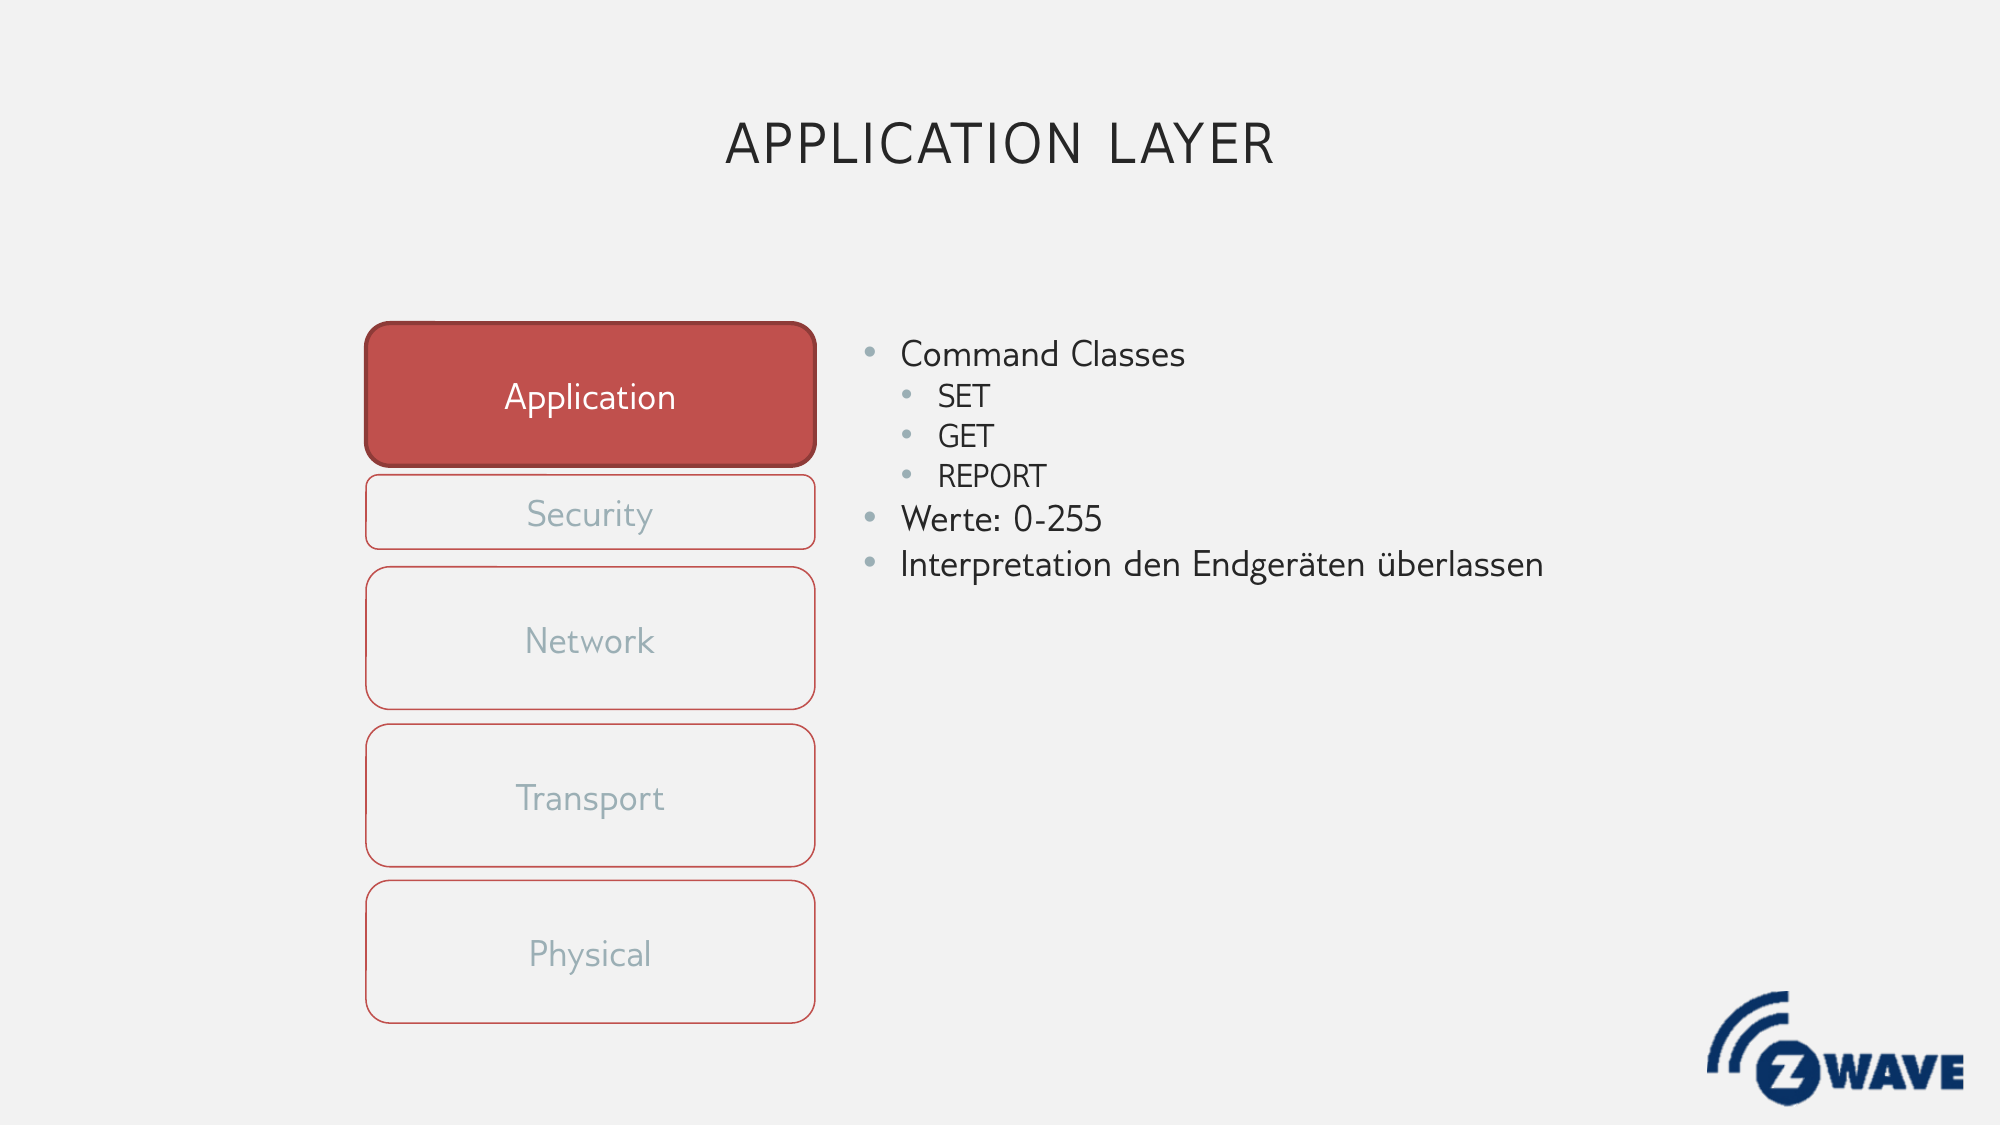

Application Layer
Command Classes
SET
GET
REPORT
Werte: 0-255
Interpretation den Endgeräten überlassen

Application
Security
Network
Transport
Physical